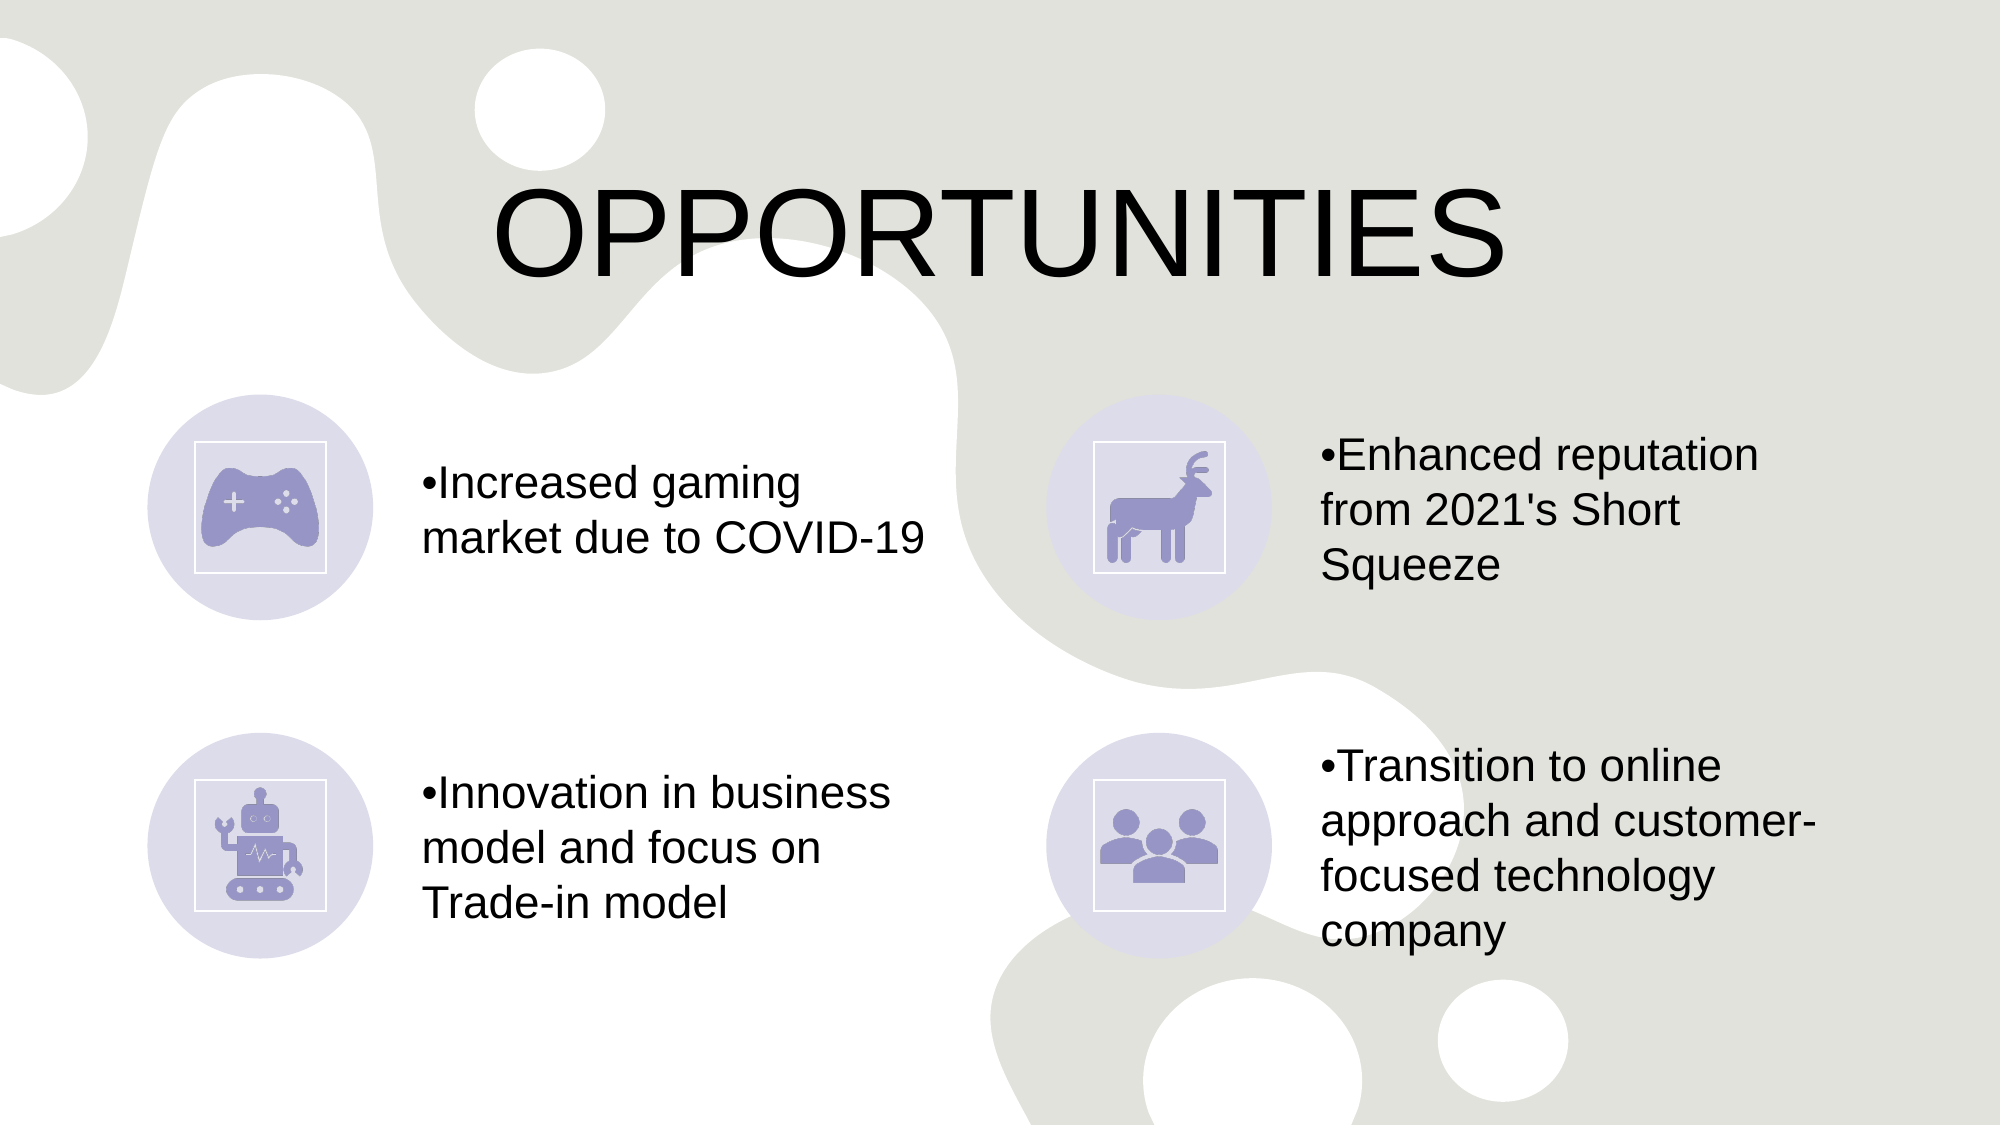

# OPPORTUNITIES
•Increased gaming market due to COVID-19
•Enhanced reputation from 2021's Short Squeeze
•Innovation in business model and focus on Trade-in model
•Transition to online approach and customer-focused technology company